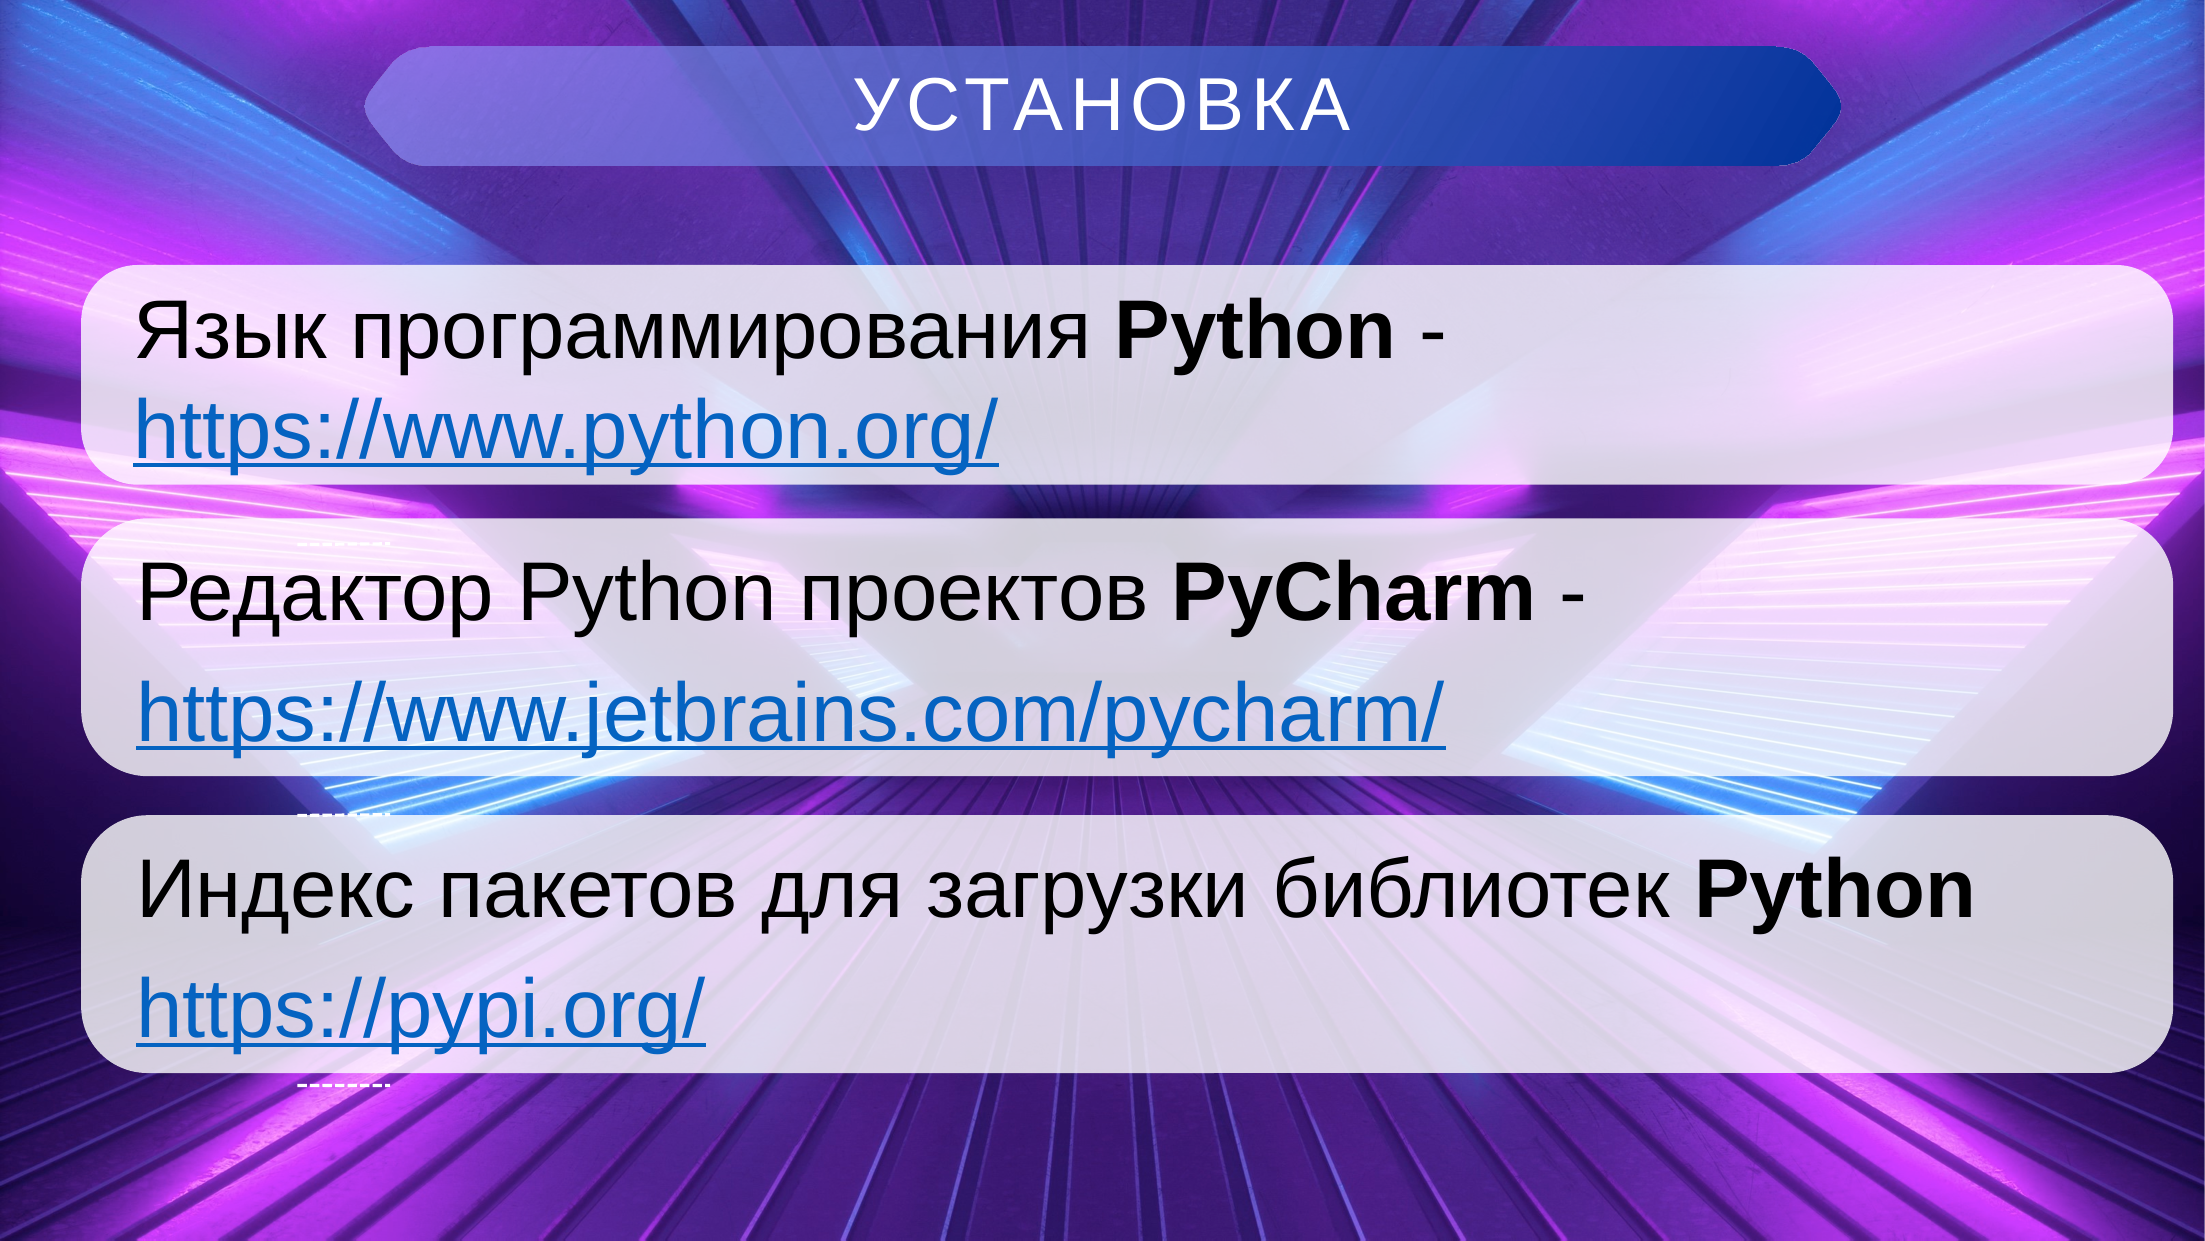

УСТАНОВКА
Язык программирования Python - https://www.python.org/
Редактор Python проектов PyCharm -
https://www.jetbrains.com/pycharm/
Индекс пакетов для загрузки библиотек Python
https://pypi.org/